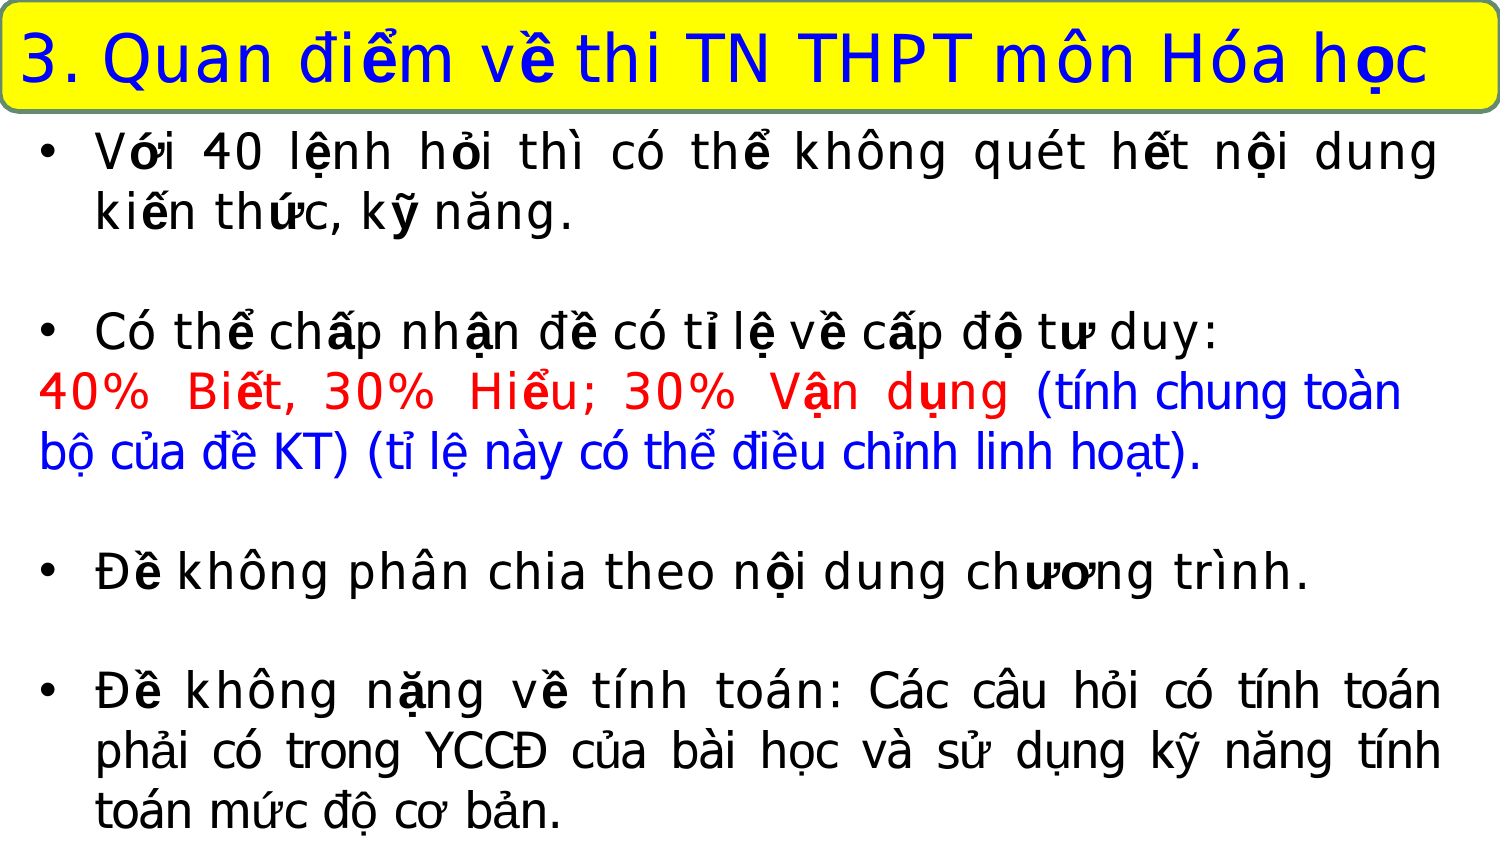

# 3. Quan điểm về thi TN THPT môn Hóa học
Với 40 lệnh hỏi thì có thể không quét hết nội dung  kiến thức, kỹ năng.

Có thể chấp nhận đề có tỉ lệ về cấp độ tư duy:
40%	Biết,	30% Hiểu;	30% Vận	dụng	(tính chung toàn
bộ của đề KT) (tỉ lệ này có thể điều chỉnh linh hoạt).

Đề không phân chia theo nội dung chương trình.

Đề không nặng về tính toán: Các câu hỏi có tính toán  phải có trong YCCĐ của bài học và sử dụng kỹ năng tính  toán mức độ cơ bản.